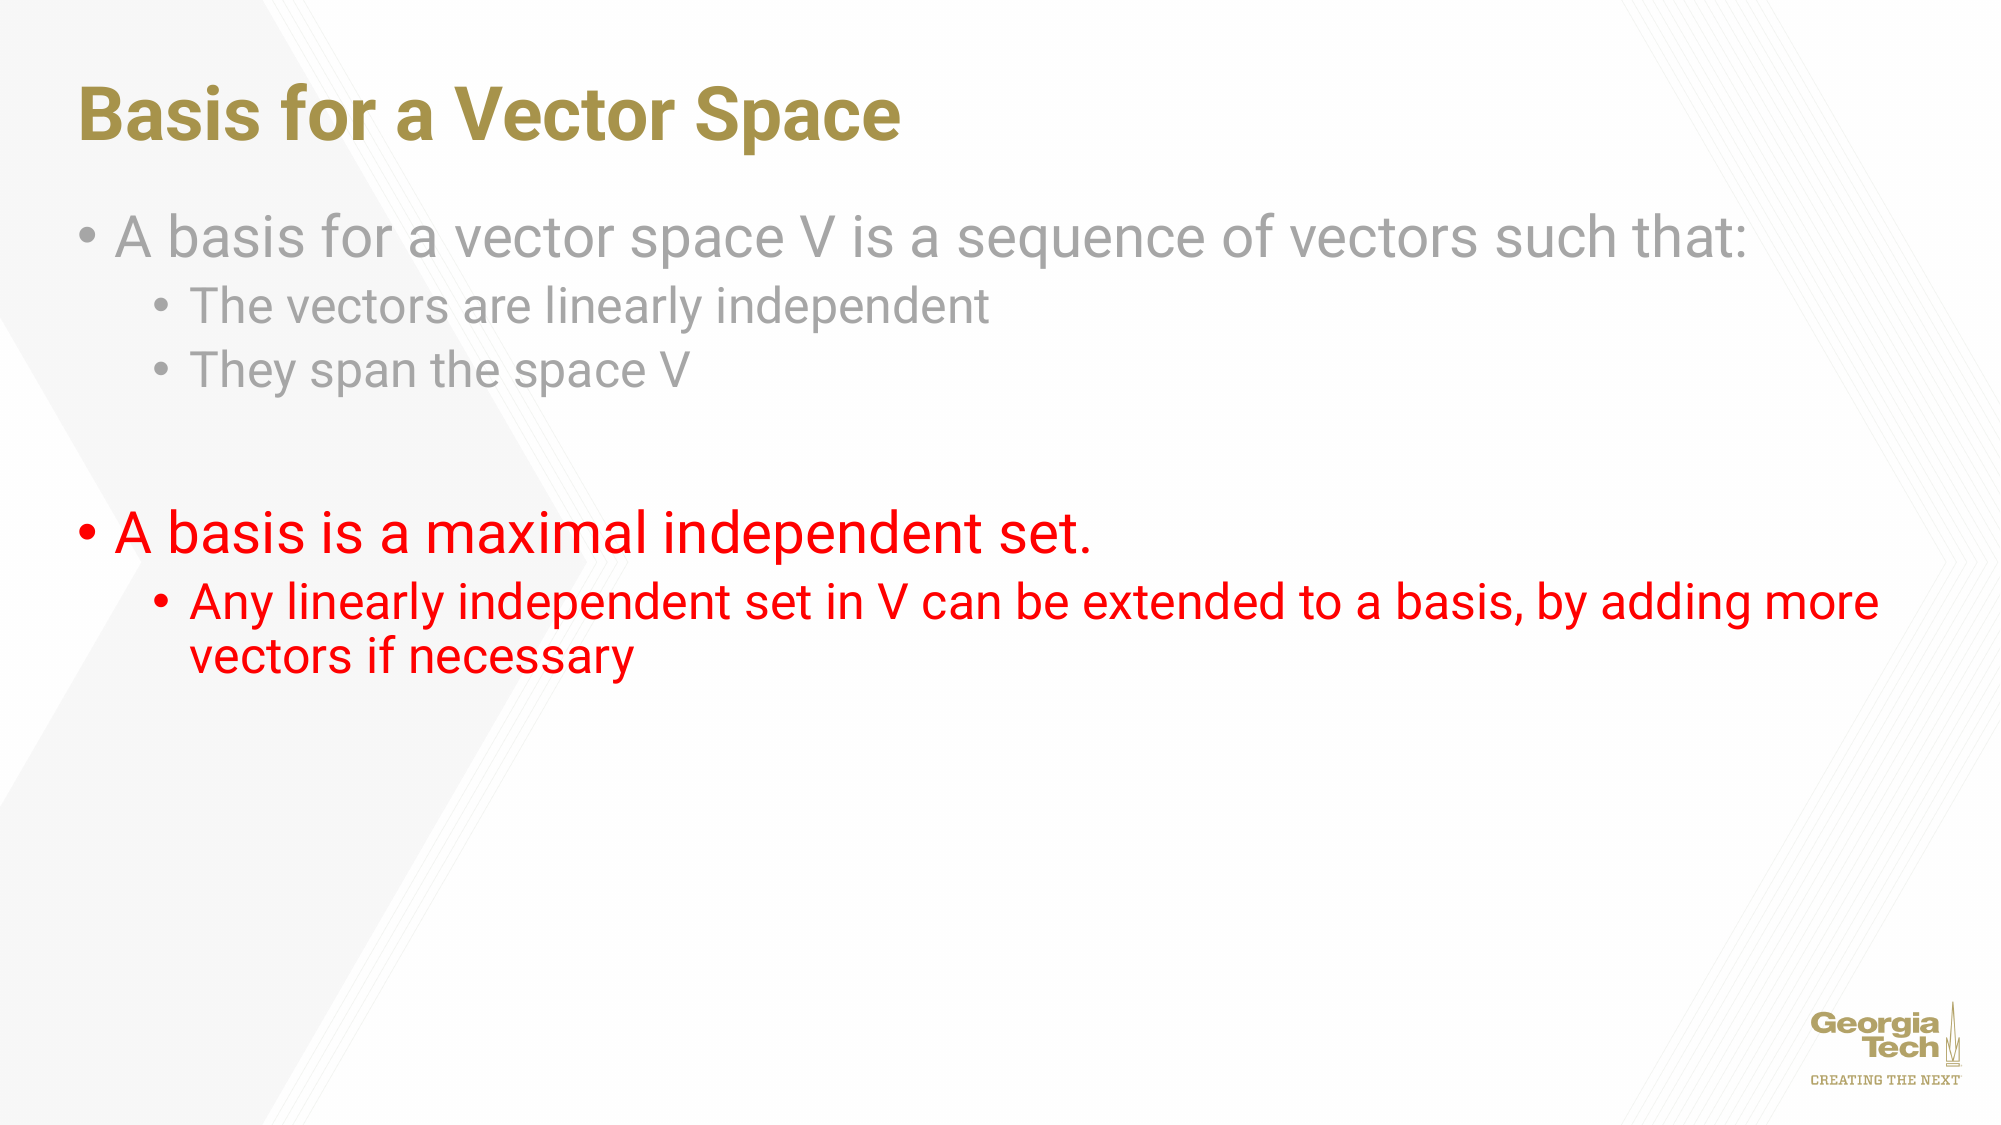

# Basis for a Vector Space
A basis for a vector space V is a sequence of vectors such that:
The vectors are linearly independent
They span the space V

A basis is a maximal independent set.
Any linearly independent set in V can be extended to a basis, by adding more vectors if necessary